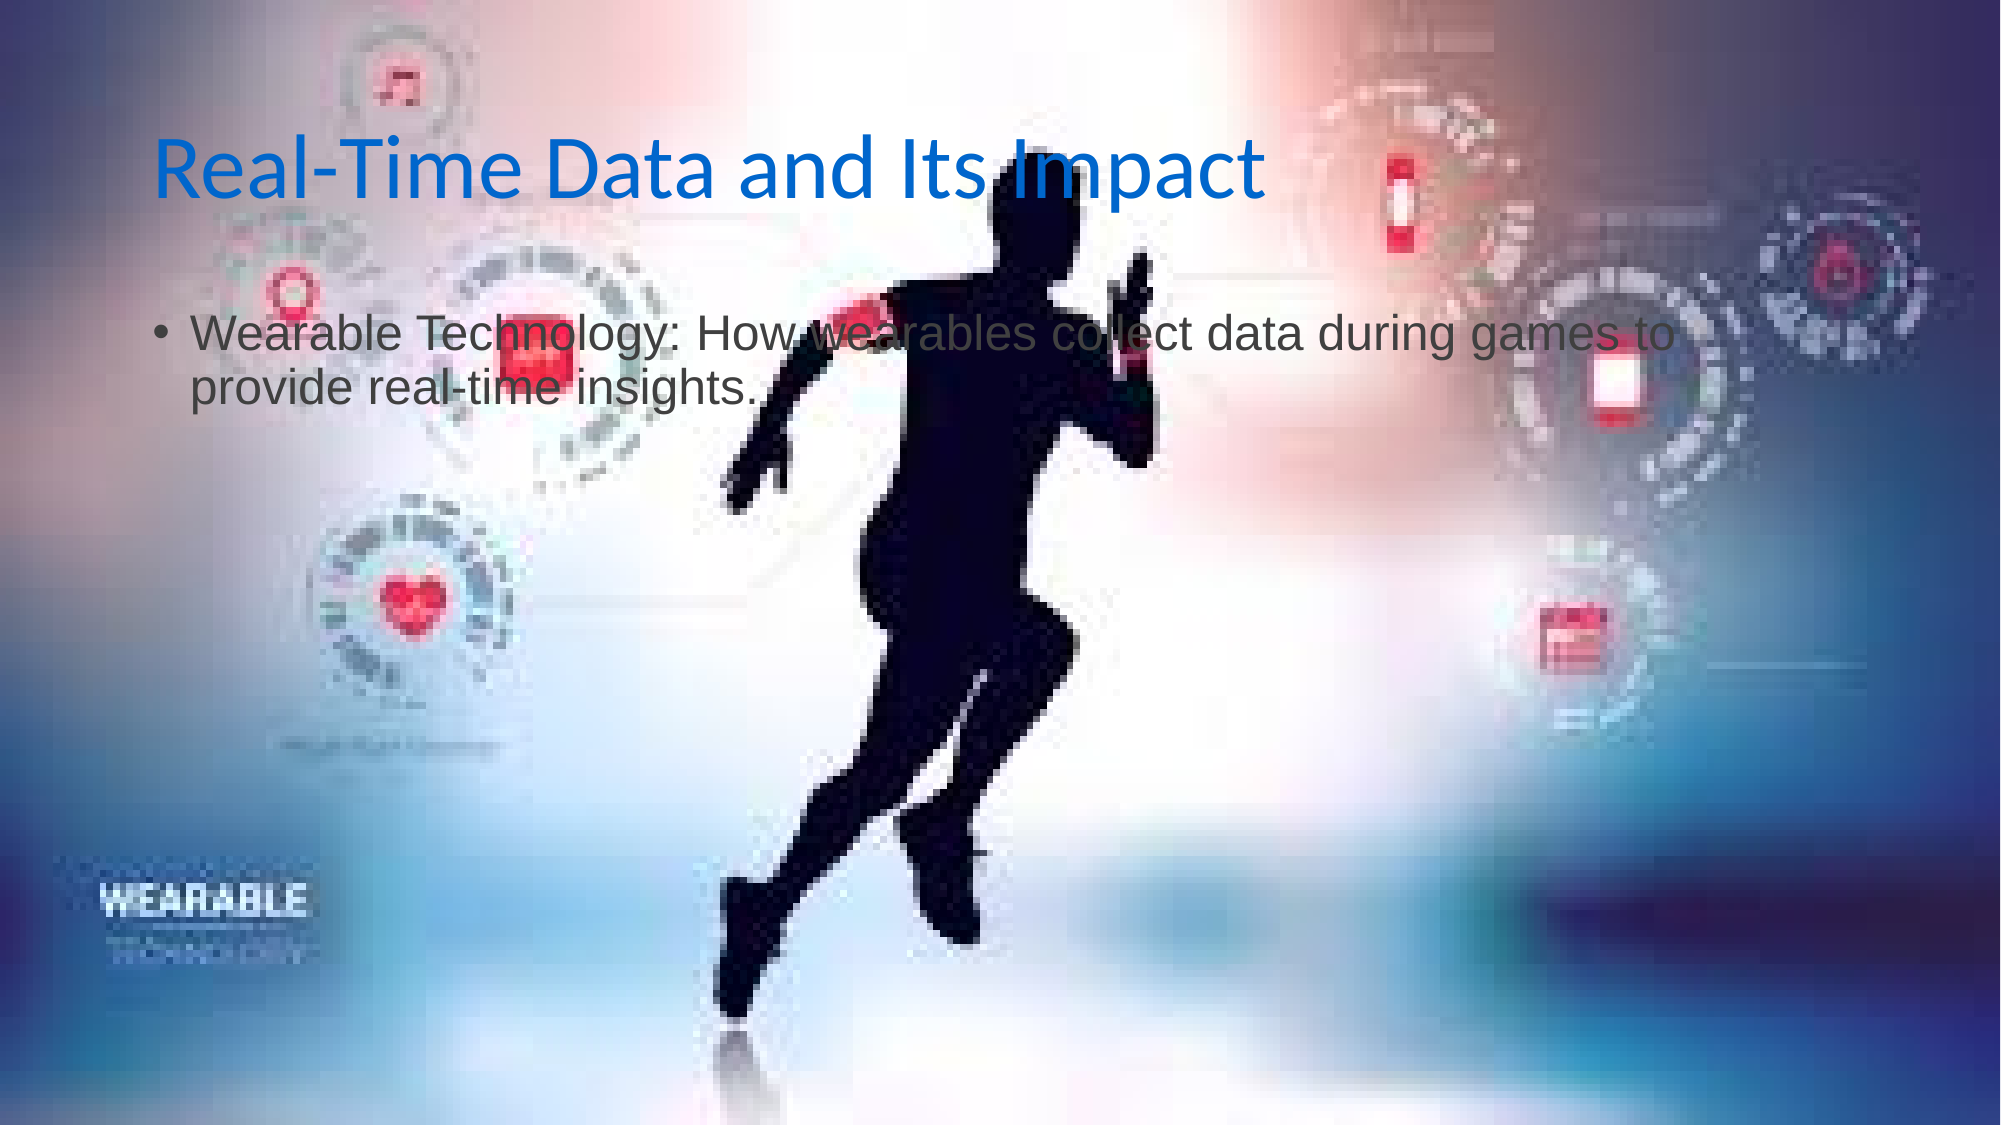

# Real-Time Data and Its Impact
Wearable Technology: How wearables collect data during games to provide real-time insights.